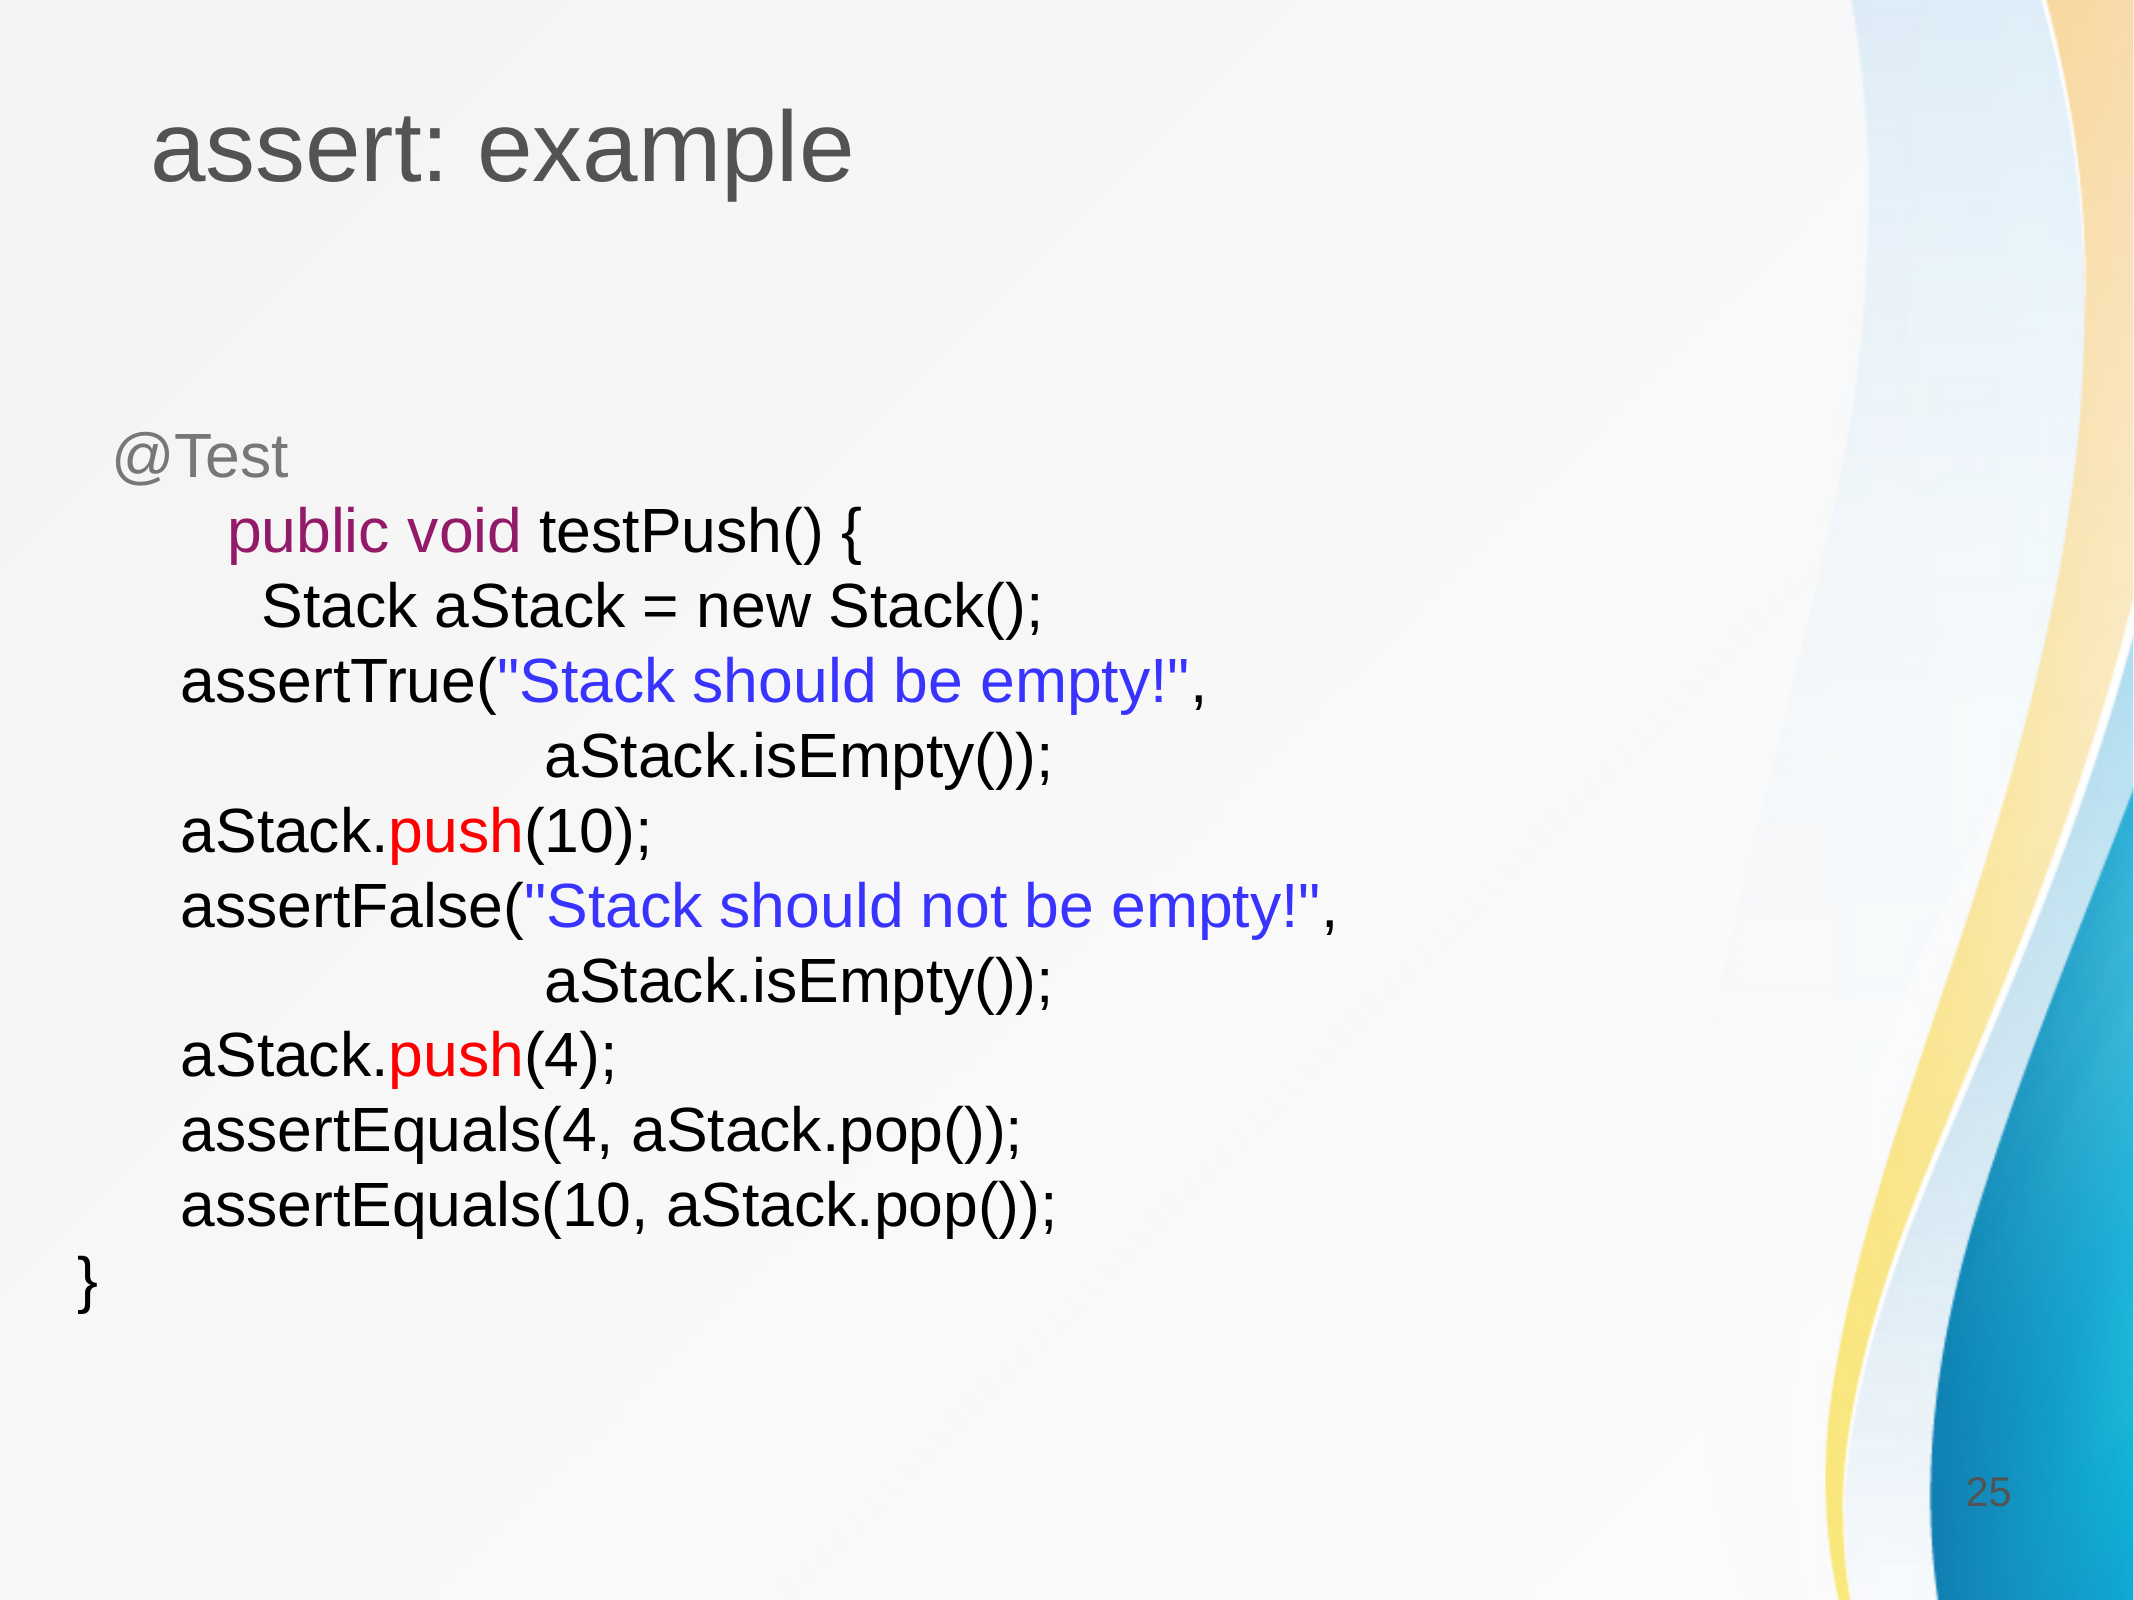

assert: example
  @Test
	public void testPush() {
	  Stack aStack = new Stack();
      assertTrue("Stack should be empty!",
 aStack.isEmpty());
      aStack.push(10);
      assertFalse("Stack should not be empty!",
 aStack.isEmpty());
      aStack.push(4);
      assertEquals(4, aStack.pop());
      assertEquals(10, aStack.pop());
}
25